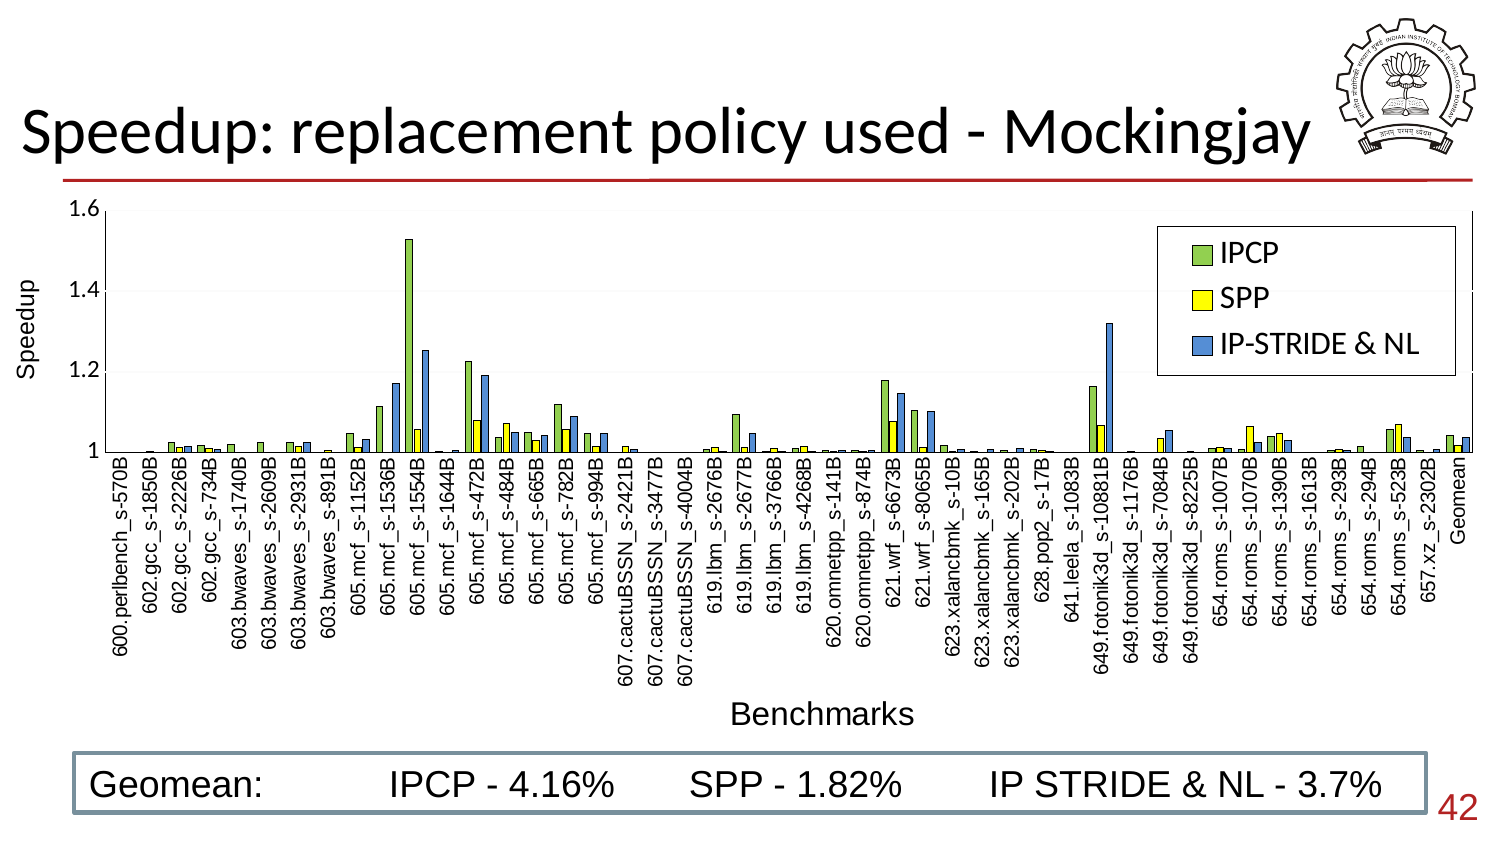

# Speedup: replacement policy used - Mockingjay

### Chart

| Category | IPCP | SPP | IP-STRIDE & NL |
|---|---|---|---|
| 600.perlbench_s-570B | 1.000853937815505 | 1.000172256546569 | 1.000449513888165 |
| 602.gcc_s-1850B | 1.000068974967187 | 1.003352821820259 | 1.000215785896864 |
| 602.gcc_s-2226B | 1.024883183423262 | 1.0122736989884 | 1.015740650969273 |
| 602.gcc_s-734B | 1.016594215504643 | 1.009132382516312 | 1.006564506095416 |
| 603.bwaves_s-1740B | 1.020385559583109 | 1.000000315203419 | 0.9999995171915932 |
| 603.bwaves_s-2609B | 1.024096675880012 | 1.000000115983613 | 0.9999996343653338 |
| 603.bwaves_s-2931B | 1.023747478147189 | 1.014927880642209 | 1.023885403037524 |
| 603.bwaves_s-891B | 1.000035796433574 | 1.003646799653223 | 1.000138296527992 |
| 605.mcf_s-1152B | 1.047915746200563 | 1.011666010260867 | 1.031560561566164 |
| 605.mcf_s-1536B | 1.113553567846287 | 1.000001266138403 | 1.171269471585991 |
| 605.mcf_s-1554B | 1.528508597360519 | 1.056763093801967 | 1.252739209481953 |
| 605.mcf_s-1644B | 1.002514681872857 | 1.000722397045069 | 1.005281608473835 |
| 605.mcf_s-472B | 1.225815171343506 | 1.080136561458226 | 1.192091311165216 |
| 605.mcf_s-484B | 1.03649457855009 | 1.071798770413947 | 1.050401000113168 |
| 605.mcf_s-665B | 1.050231472183757 | 1.030720425940269 | 1.042460534237452 |
| 605.mcf_s-782B | 1.11871674415423 | 1.057251847037831 | 1.088119060876289 |
| 605.mcf_s-994B | 1.047871330116118 | 1.015327127883744 | 1.045753253216414 |
| 607.cactuBSSN_s-2421B | 1.000000581342538 | 1.013795704099084 | 1.007413575212058 |
| 607.cactuBSSN_s-3477B | 0.9999994512543011 | 1.000000292300365 | 1.000000540904292 |
| 607.cactuBSSN_s-4004B | 1.000000550628303 | 0.999999518427912 | 1.000255080927438 |
| 619.lbm_s-2676B | 1.007727250083844 | 1.011459760271615 | 1.003191703356526 |
| 619.lbm_s-2677B | 1.094841215967398 | 1.012841658366471 | 1.046209095290135 |
| 619.lbm_s-3766B | 1.00101966086692 | 1.010009108155478 | 1.001980909521654 |
| 619.lbm_s-4268B | 1.009709695241931 | 1.013517965096638 | 1.002804906693672 |
| 620.omnetpp_s-141B | 1.003831246139529 | 1.00151379344881 | 1.00376390872456 |
| 620.omnetpp_s-874B | 1.005871314000917 | 1.001730087289711 | 1.004868054584876 |
| 621.wrf_s-6673B | 1.177705138357241 | 1.077344068487269 | 1.146964140723868 |
| 621.wrf_s-8065B | 1.103731401519664 | 1.011230227189596 | 1.101008018536076 |
| 623.xalancbmk_s-10B | 1.017071346764149 | 1.002531905860429 | 1.007038171849561 |
| 623.xalancbmk_s-165B | 1.001793388977789 | 0.9999992508827612 | 1.007501894277427 |
| 623.xalancbmk_s-202B | 1.004949926605466 | 1.000000265966691 | 1.009698248378133 |
| 628.pop2_s-17B | 1.006684646663852 | 1.004107935651491 | 1.002210905862441 |
| 641.leela_s-1083B | 0.9999997070310658 | 0.9999990056524086 | 0.999999276779243 |
| 649.fotonik3d_s-10881B | 1.162866775790971 | 1.066905118657533 | 1.318722938855308 |
| 649.fotonik3d_s-1176B | 1.000003845549562 | 1.001570589055007 | 1.000000319447902 |
| 649.fotonik3d_s-7084B | 1.000396080316979 | 1.033363320038824 | 1.054376755805837 |
| 649.fotonik3d_s-8225B | 0.9999978671885694 | 1.001501267671385 | 0.999999967970841 |
| 654.roms_s-1007B | 1.010713597951992 | 1.012343210804276 | 1.009581831811306 |
| 654.roms_s-1070B | 1.008220412053722 | 1.064002645845632 | 1.025411767601475 |
| 654.roms_s-1390B | 1.039422347119914 | 1.045881896352068 | 1.029876454661476 |
| 654.roms_s-1613B | 1.000116248698264 | 1.00021196190212 | 1.000196415135065 |
| 654.roms_s-293B | 1.004552071610089 | 1.00832432016299 | 1.003657599253361 |
| 654.roms_s-294B | 1.013797748657101 | 0.9999995891238487 | 1.000923564885769 |
| 654.roms_s-523B | 1.056119966885787 | 1.069011056295378 | 1.037041521291282 |
| 657.xz_s-2302B | 1.0053207408097 | 1.000397733591206 | 1.006081013202351 |
| Geomean | 1.041651608997802 | 1.0181764138064 | 1.036931331095215 |
Geomean:	IPCP - 4.16%	SPP - 1.82%	IP STRIDE & NL - 3.7%
42